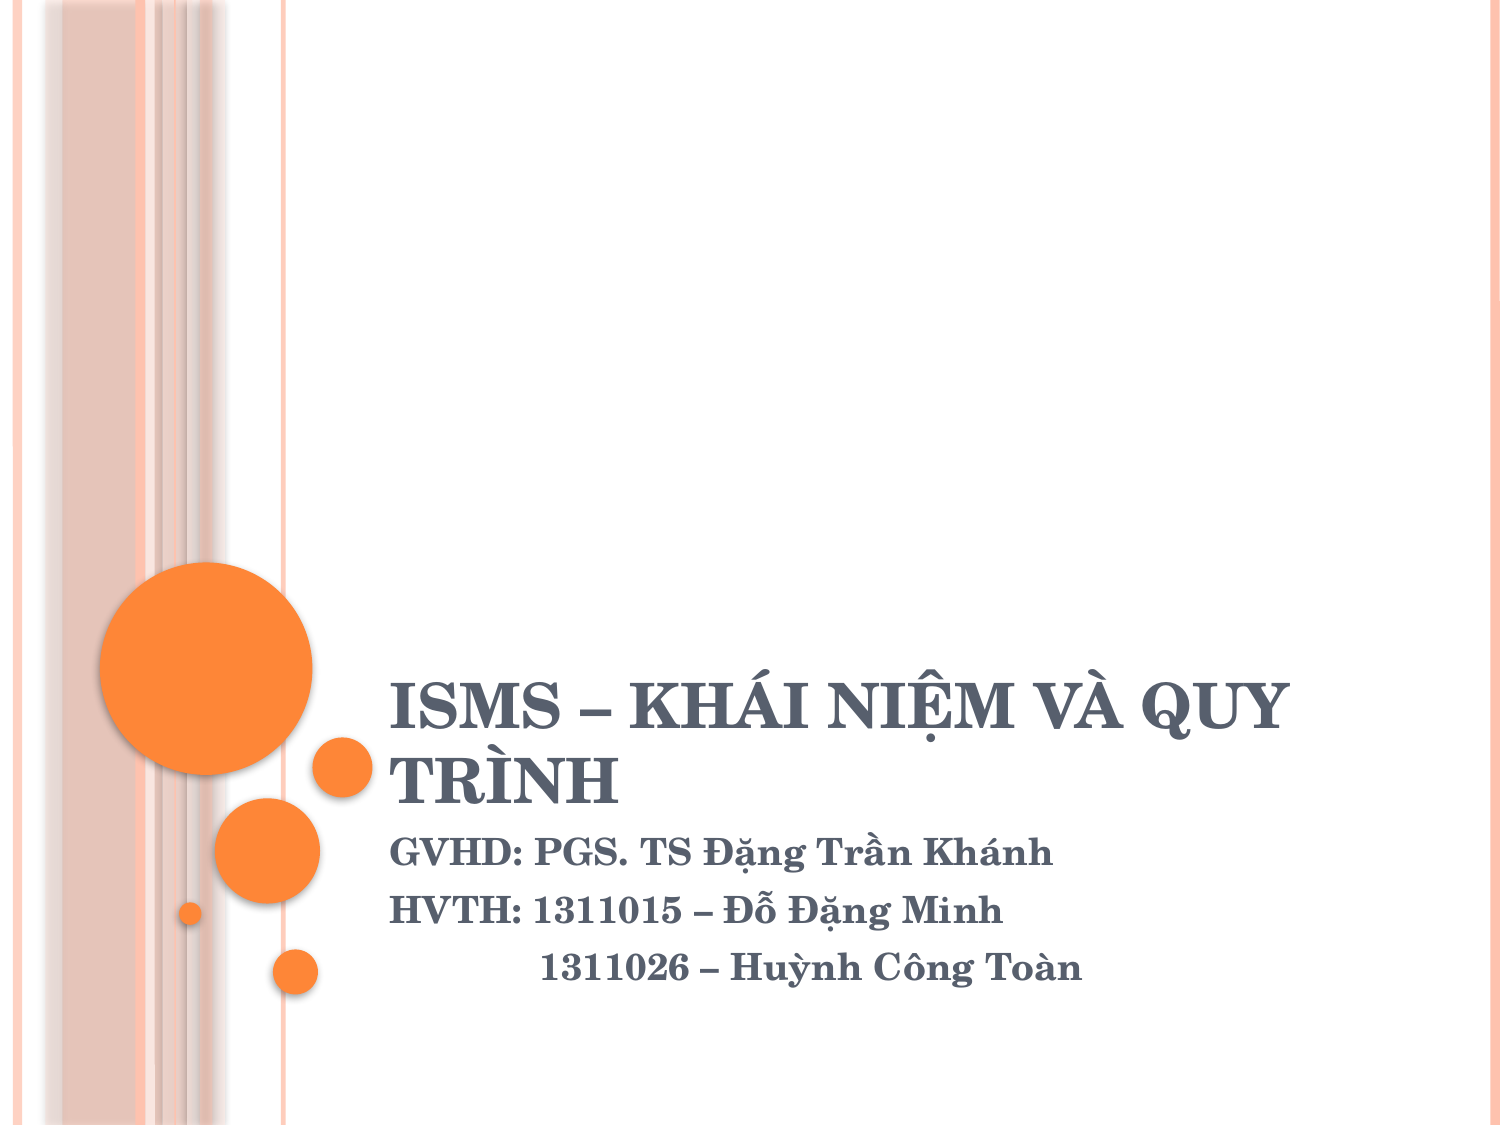

# ISMS – KHÁI NIỆM VÀ QUY TRÌNH
GVHD: PGS. TS Đặng Trần Khánh
HVTH: 1311015 – Đỗ Đặng Minh
	1311026 – Huỳnh Công Toàn